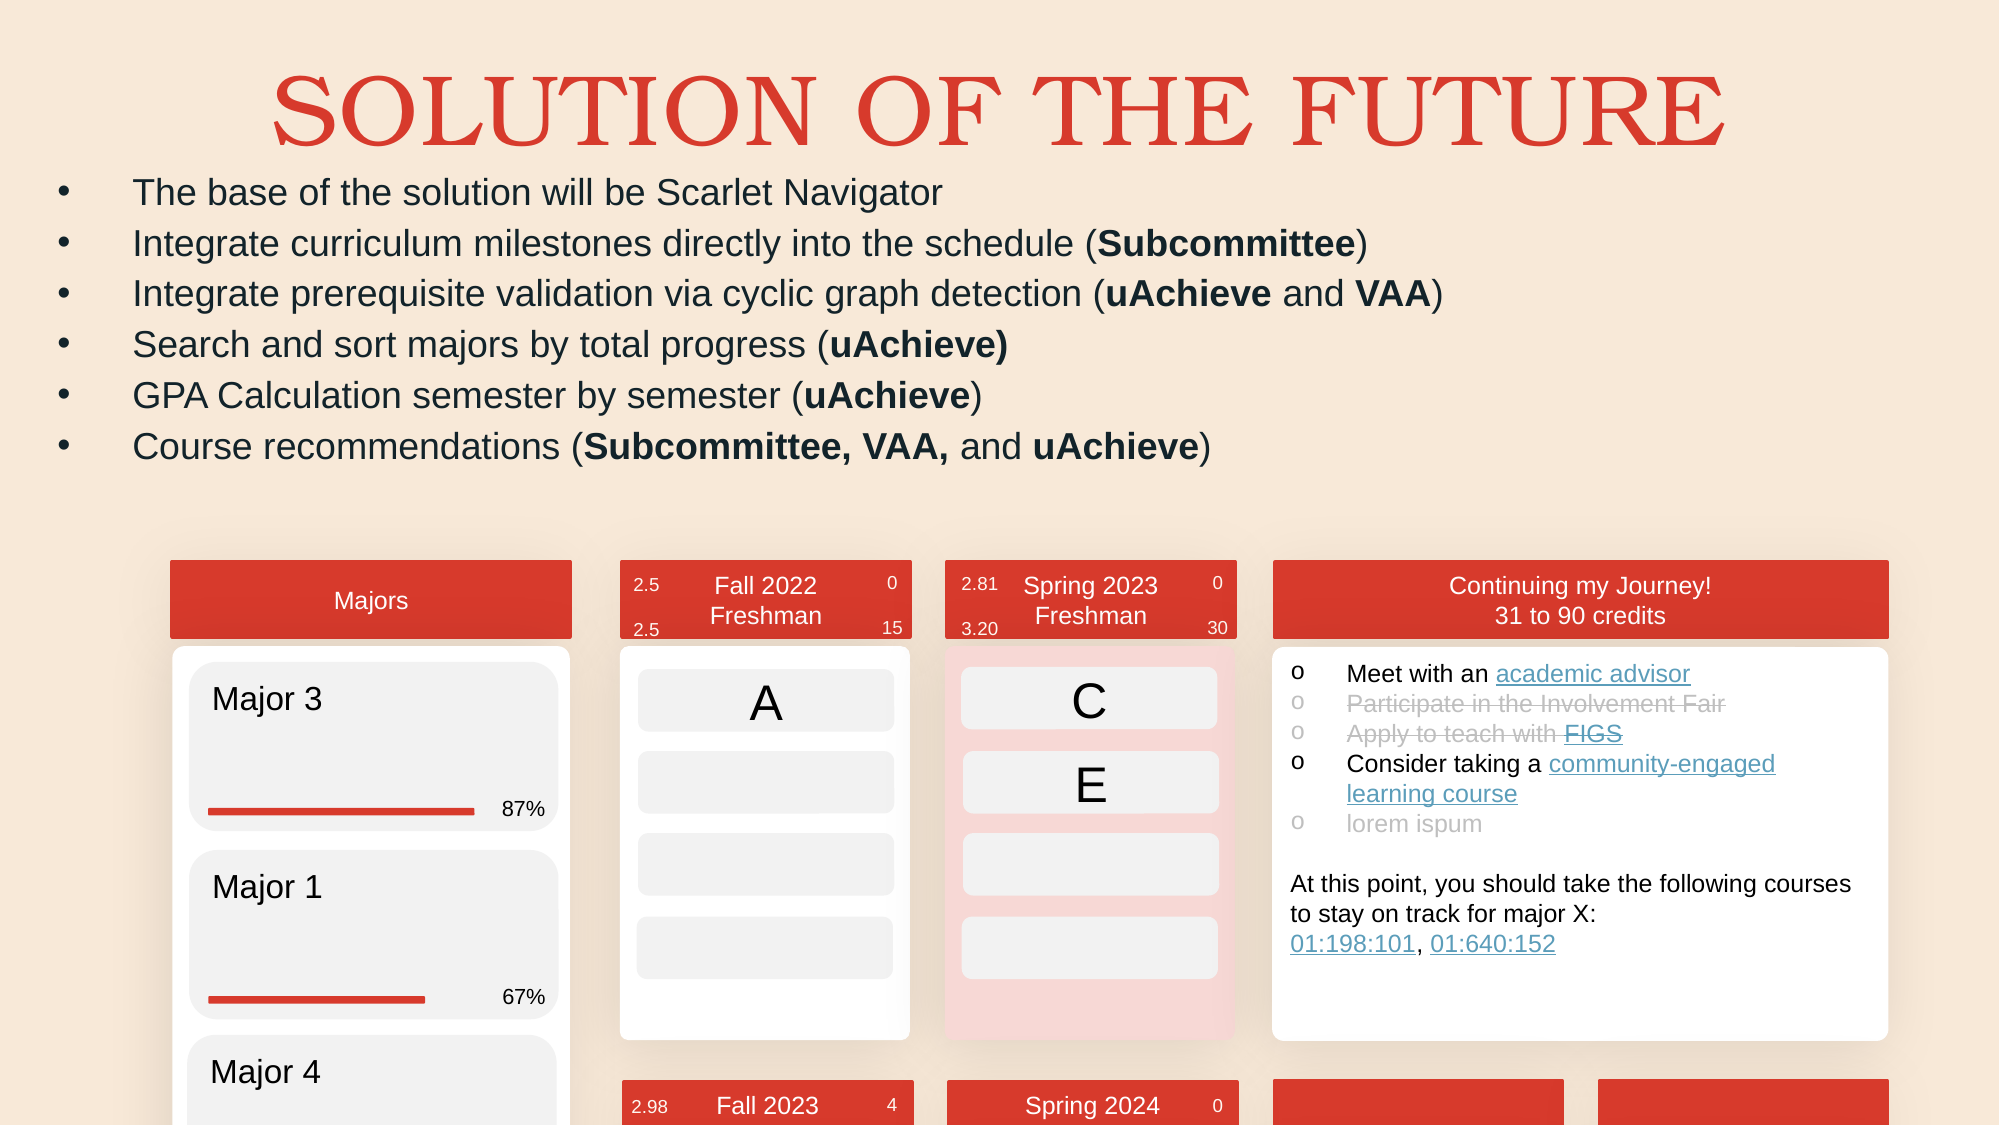

# Solution of the future
The base of the solution will be Scarlet Navigator
Integrate curriculum milestones directly into the schedule (Subcommittee)
Integrate prerequisite validation via cyclic graph detection (uAchieve and VAA)
Search and sort majors by total progress (uAchieve)
GPA Calculation semester by semester (uAchieve)
Course recommendations (Subcommittee, VAA, and uAchieve)
0
15
0
30
2.81
3.20

2.5
2.5
Majors
Fall 2022
Freshman
Spring 2023
Freshman
Continuing my Journey!
31 to 90 credits

Meet with an academic advisor
Participate in the Involvement Fair
Apply to teach with FIGS
Consider taking a community-engaged learning course
lorem ispum

At this point, you should take the following courses to stay on track for major X:
01:198:101, 01:640:152

Major 3
C
A

E
87%

Major 1

67%

Major 4
4
34
0
34
2.98
3.00

Fall 2023
Sophomore
Spring 2024
Sophomore
48%

B
Major 2
20%